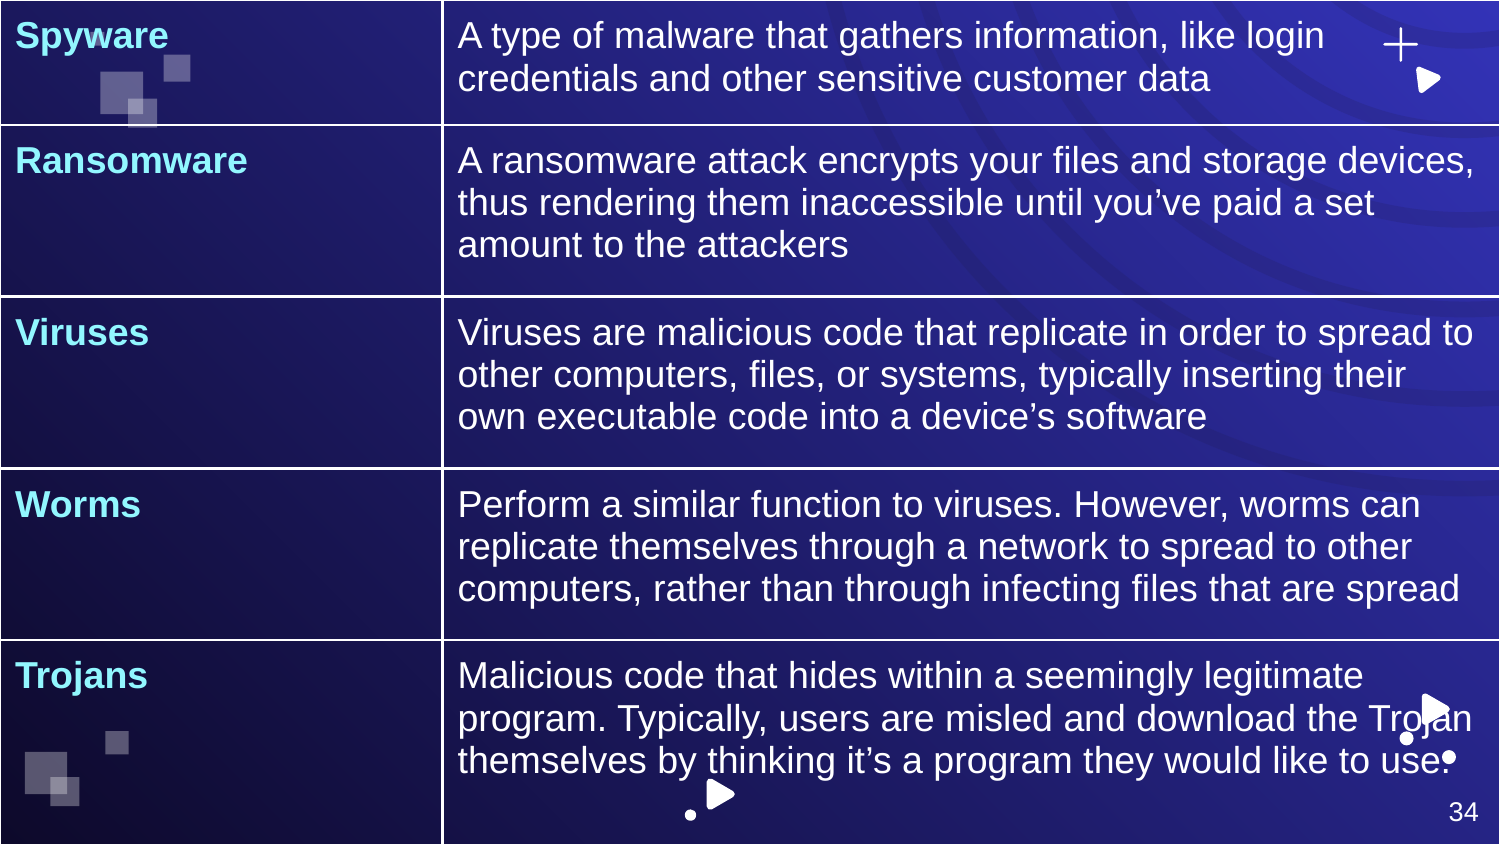

| Spyware | A type of malware that gathers information, like login credentials and other sensitive customer data |
| --- | --- |
| Ransomware | A ransomware attack encrypts your files and storage devices, thus rendering them inaccessible until you’ve paid a set amount to the attackers |
| Viruses | Viruses are malicious code that replicate in order to spread to other computers, files, or systems, typically inserting their own executable code into a device’s software |
| Worms | Perform a similar function to viruses. However, worms can replicate themselves through a network to spread to other computers, rather than through infecting files that are spread |
| Trojans | Malicious code that hides within a seemingly legitimate program. Typically, users are misled and download the Trojan themselves by thinking it’s a program they would like to use. |
34